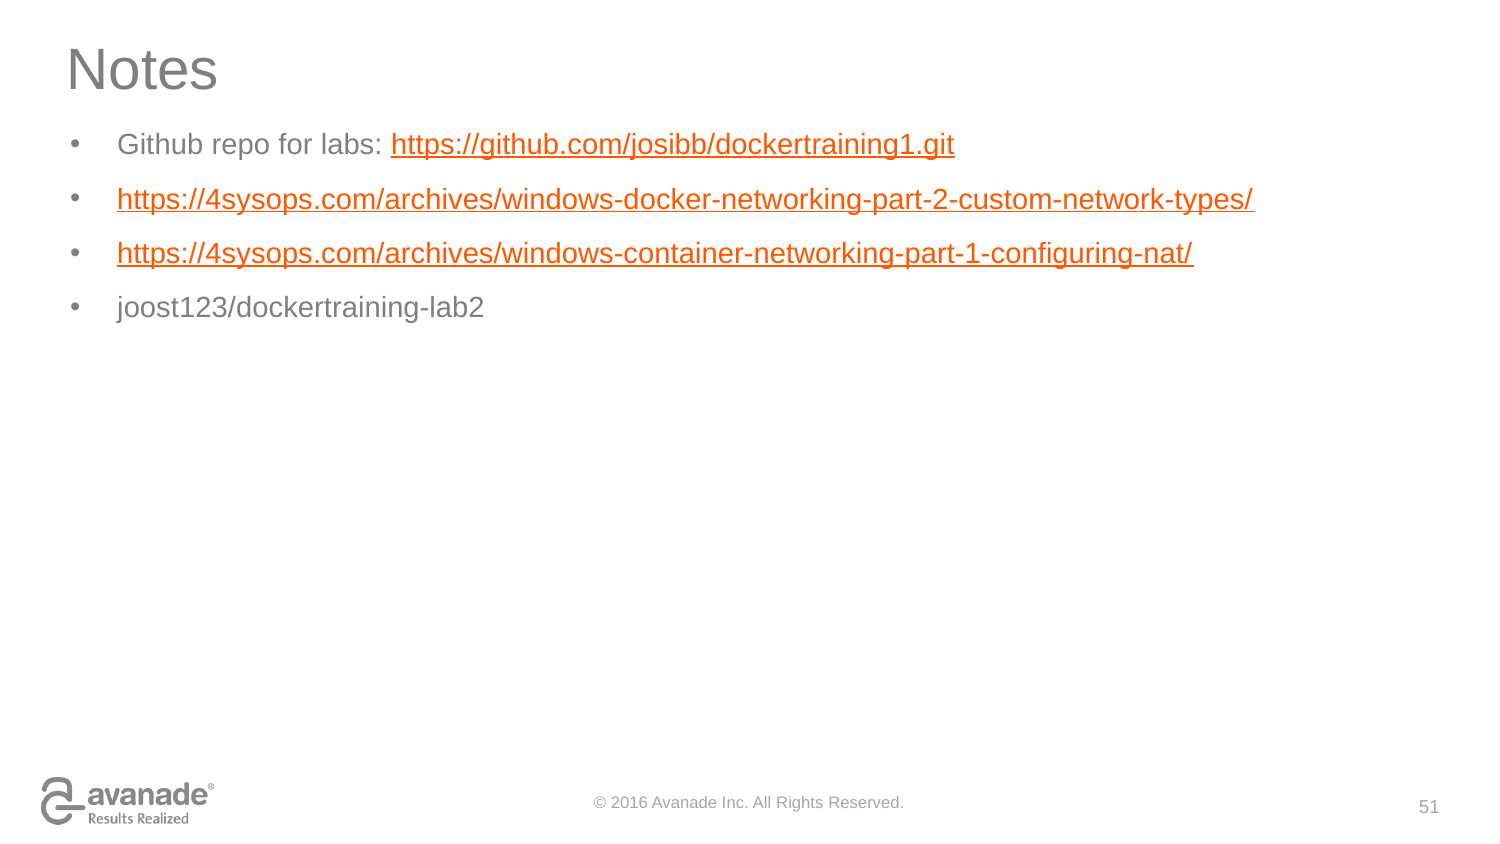

# Notes
Github repo for labs: https://github.com/josibb/dockertraining1.git
https://4sysops.com/archives/windows-docker-networking-part-2-custom-network-types/
https://4sysops.com/archives/windows-container-networking-part-1-configuring-nat/
joost123/dockertraining-lab2